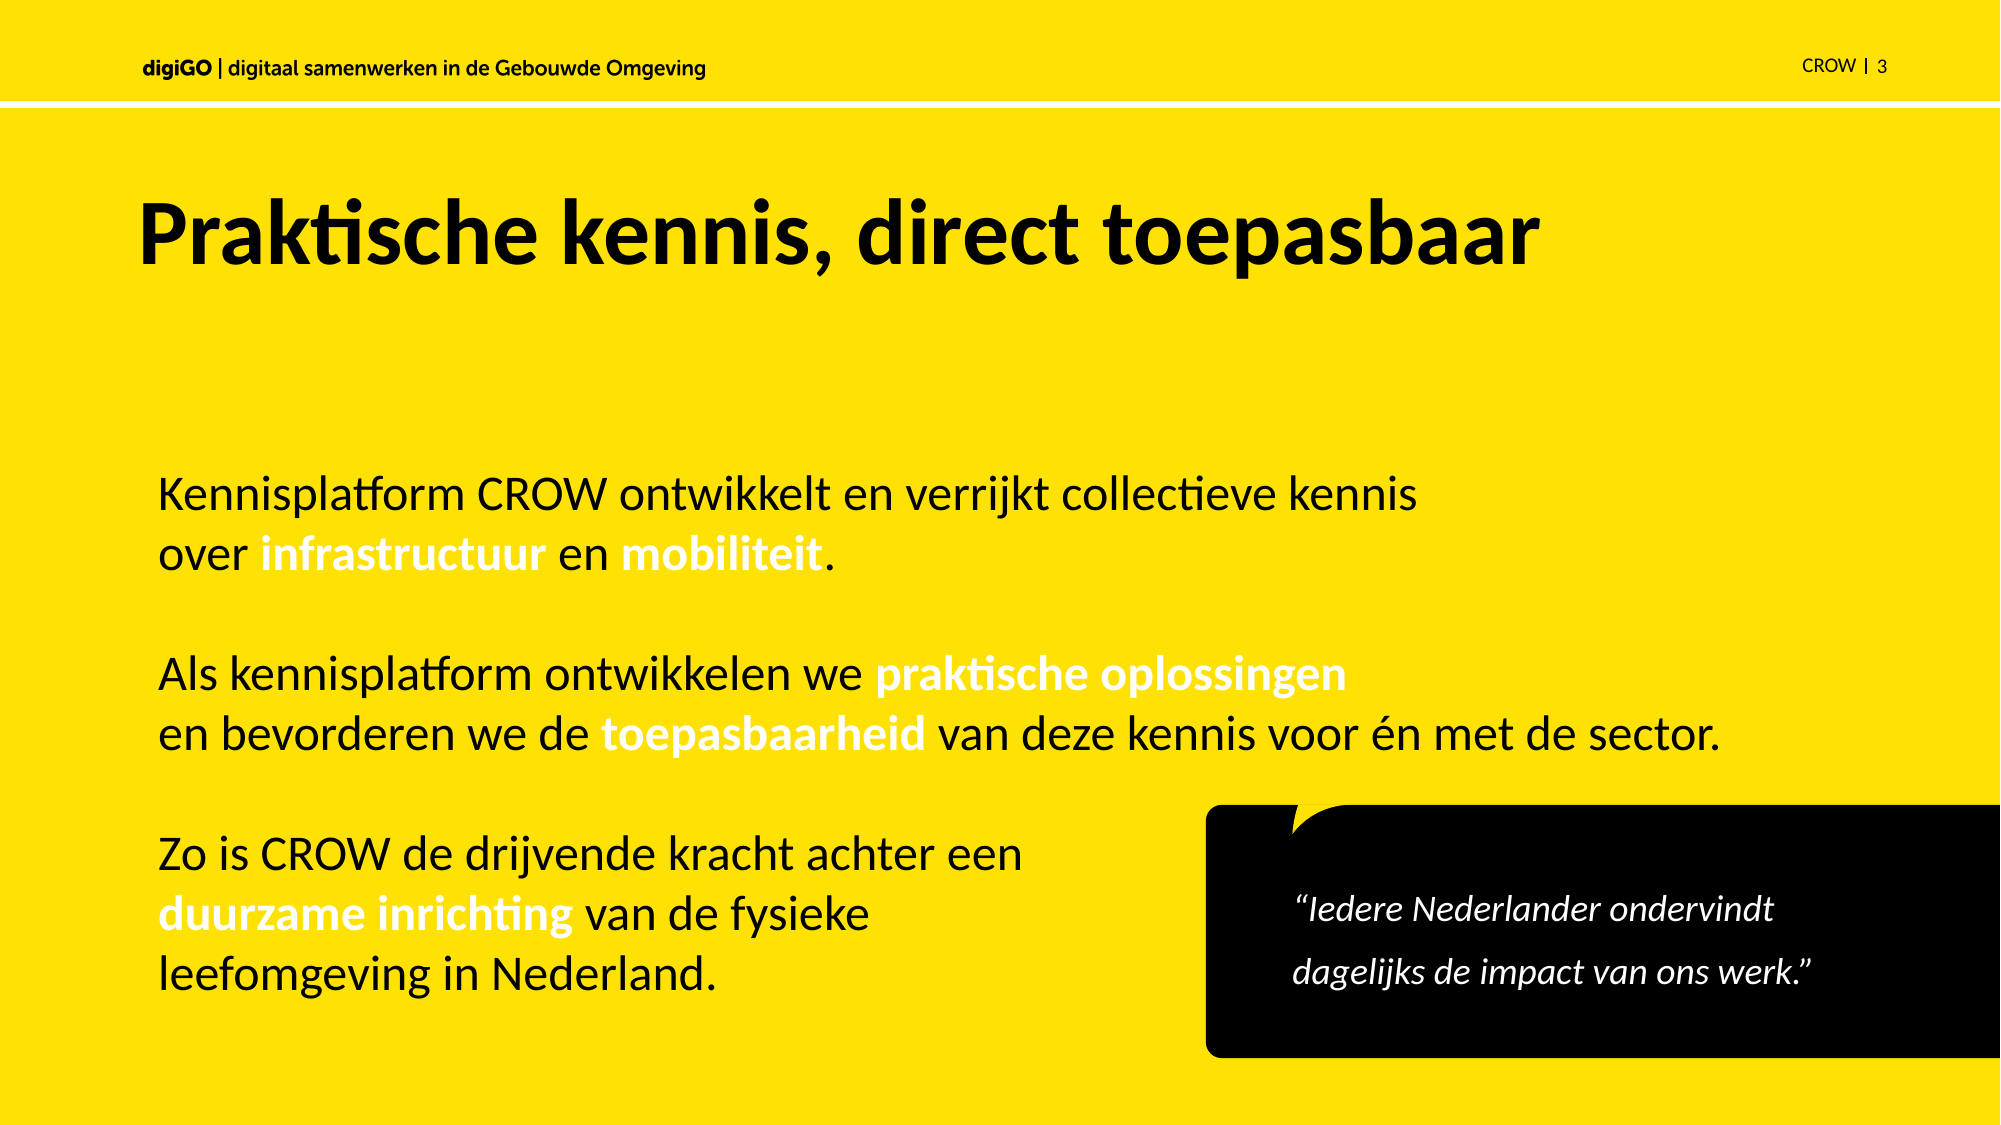

CROW
3
# Praktische kennis, direct toepasbaar
Kennisplatform CROW ontwikkelt en verrijkt collectieve kennis
over infrastructuur en mobiliteit.

Als kennisplatform ontwikkelen we praktische oplossingen
en bevorderen we de toepasbaarheid van deze kennis voor én met de sector.

Zo is CROW de drijvende kracht achter een
duurzame inrichting van de fysieke
leefomgeving in Nederland.

“Iedere Nederlander ondervindt
dagelijks de impact van ons werk.”